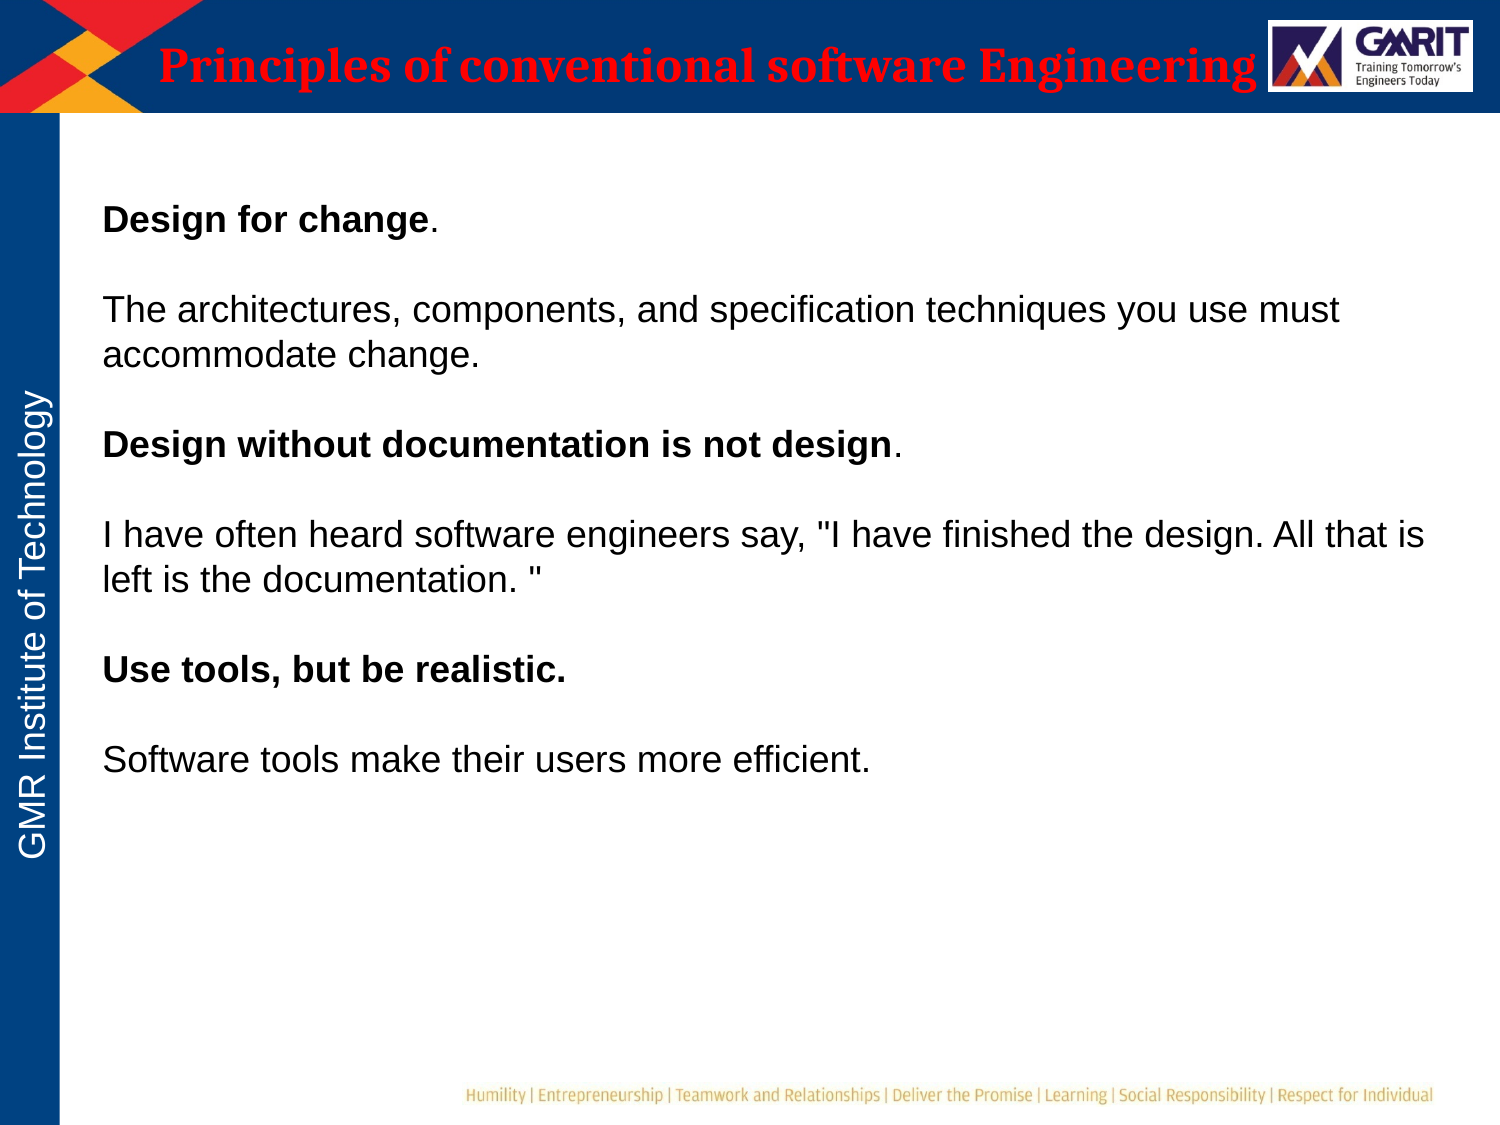

# Principles of conventional software Engineering

Design for change.

The architectures, components, and specification techniques you use must accommodate change.
Design without documentation is not design.

I have often heard software engineers say, "I have finished the design. All that is left is the documentation. "
Use tools, but be realistic.

Software tools make their users more efficient.